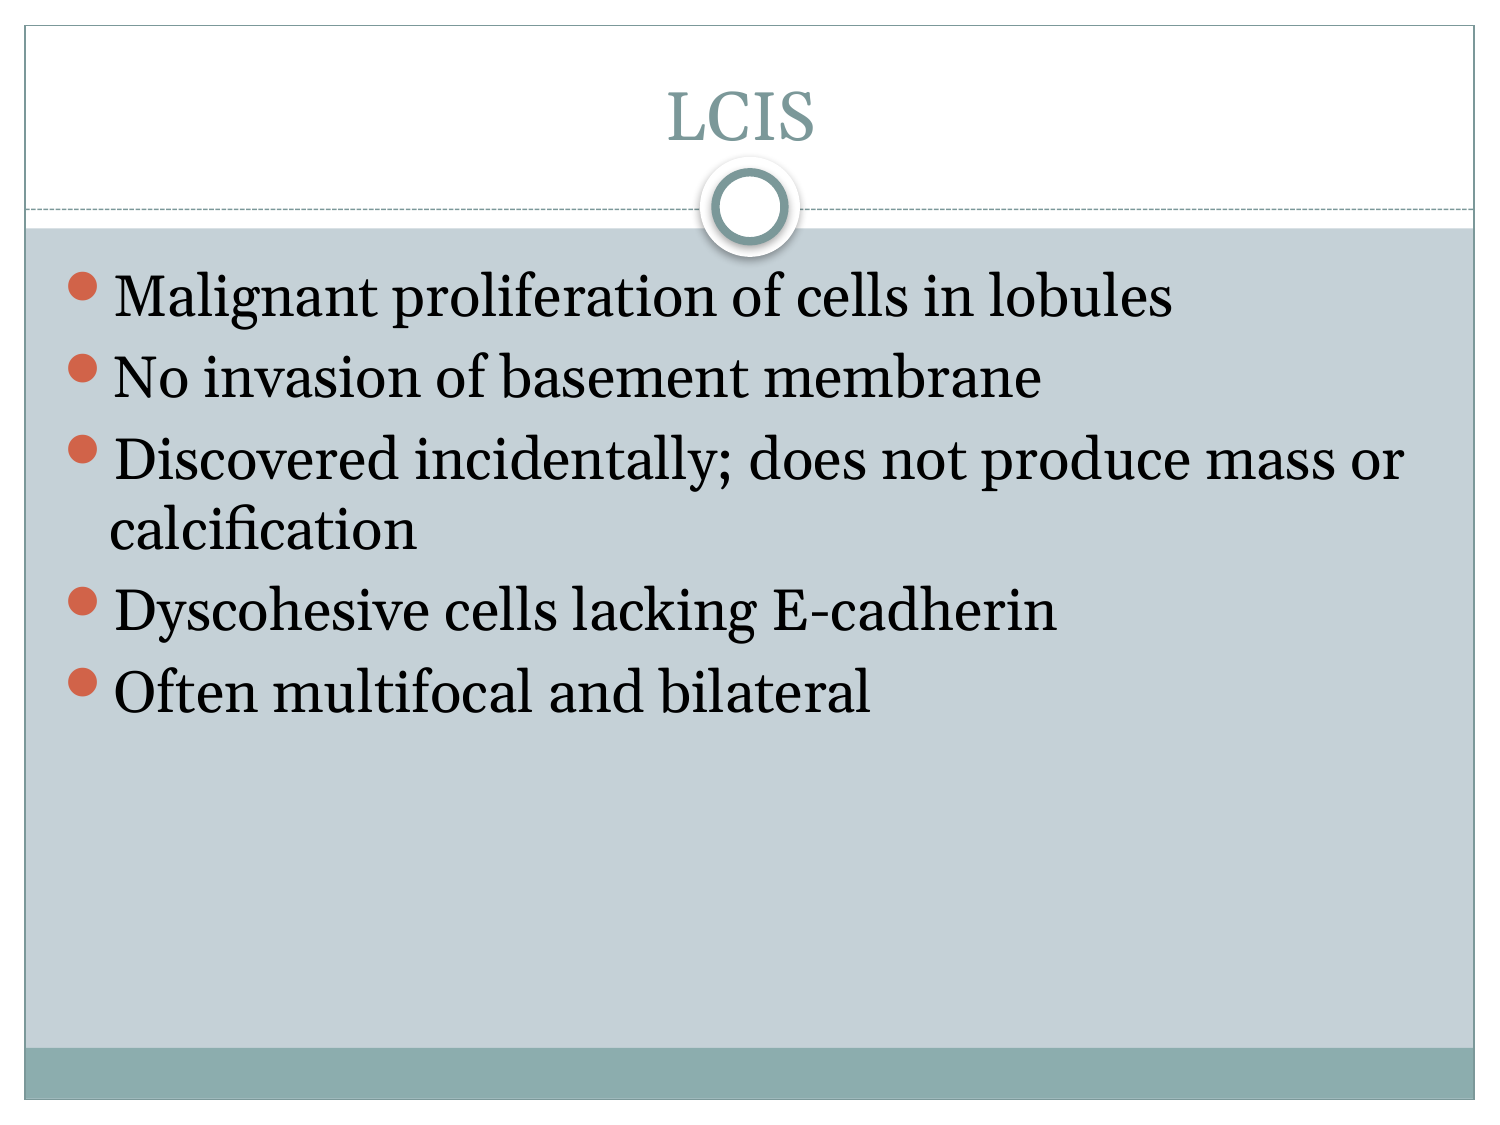

# LCIS
Malignant proliferation of cells in lobules
No invasion of basement membrane
Discovered incidentally; does not produce mass or calcification
Dyscohesive cells lacking E-cadherin
Often multifocal and bilateral